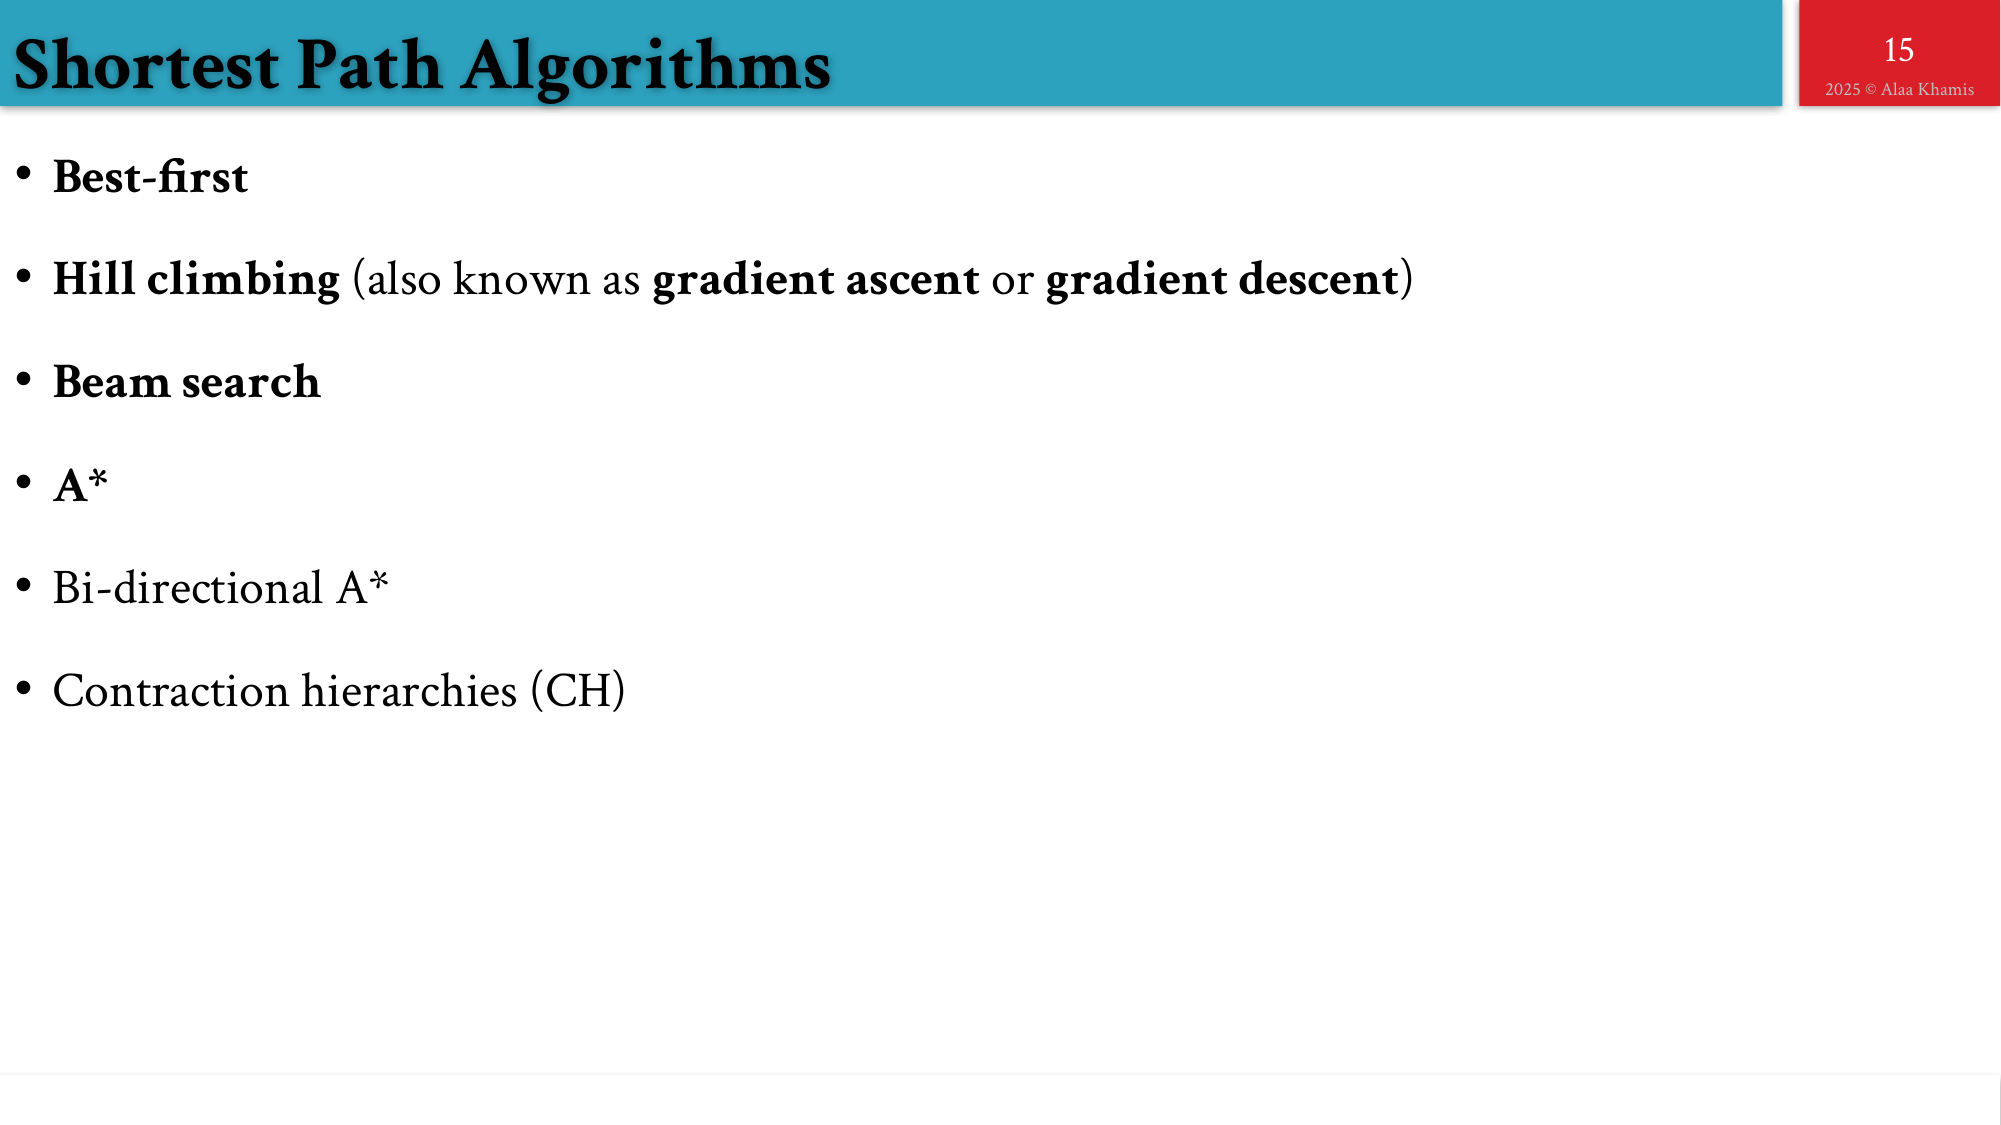

Shortest Path Algorithms
Best-first
Hill climbing (also known as gradient ascent or gradient descent)
Beam search
A*
Bi-directional A*
Contraction hierarchies (CH)